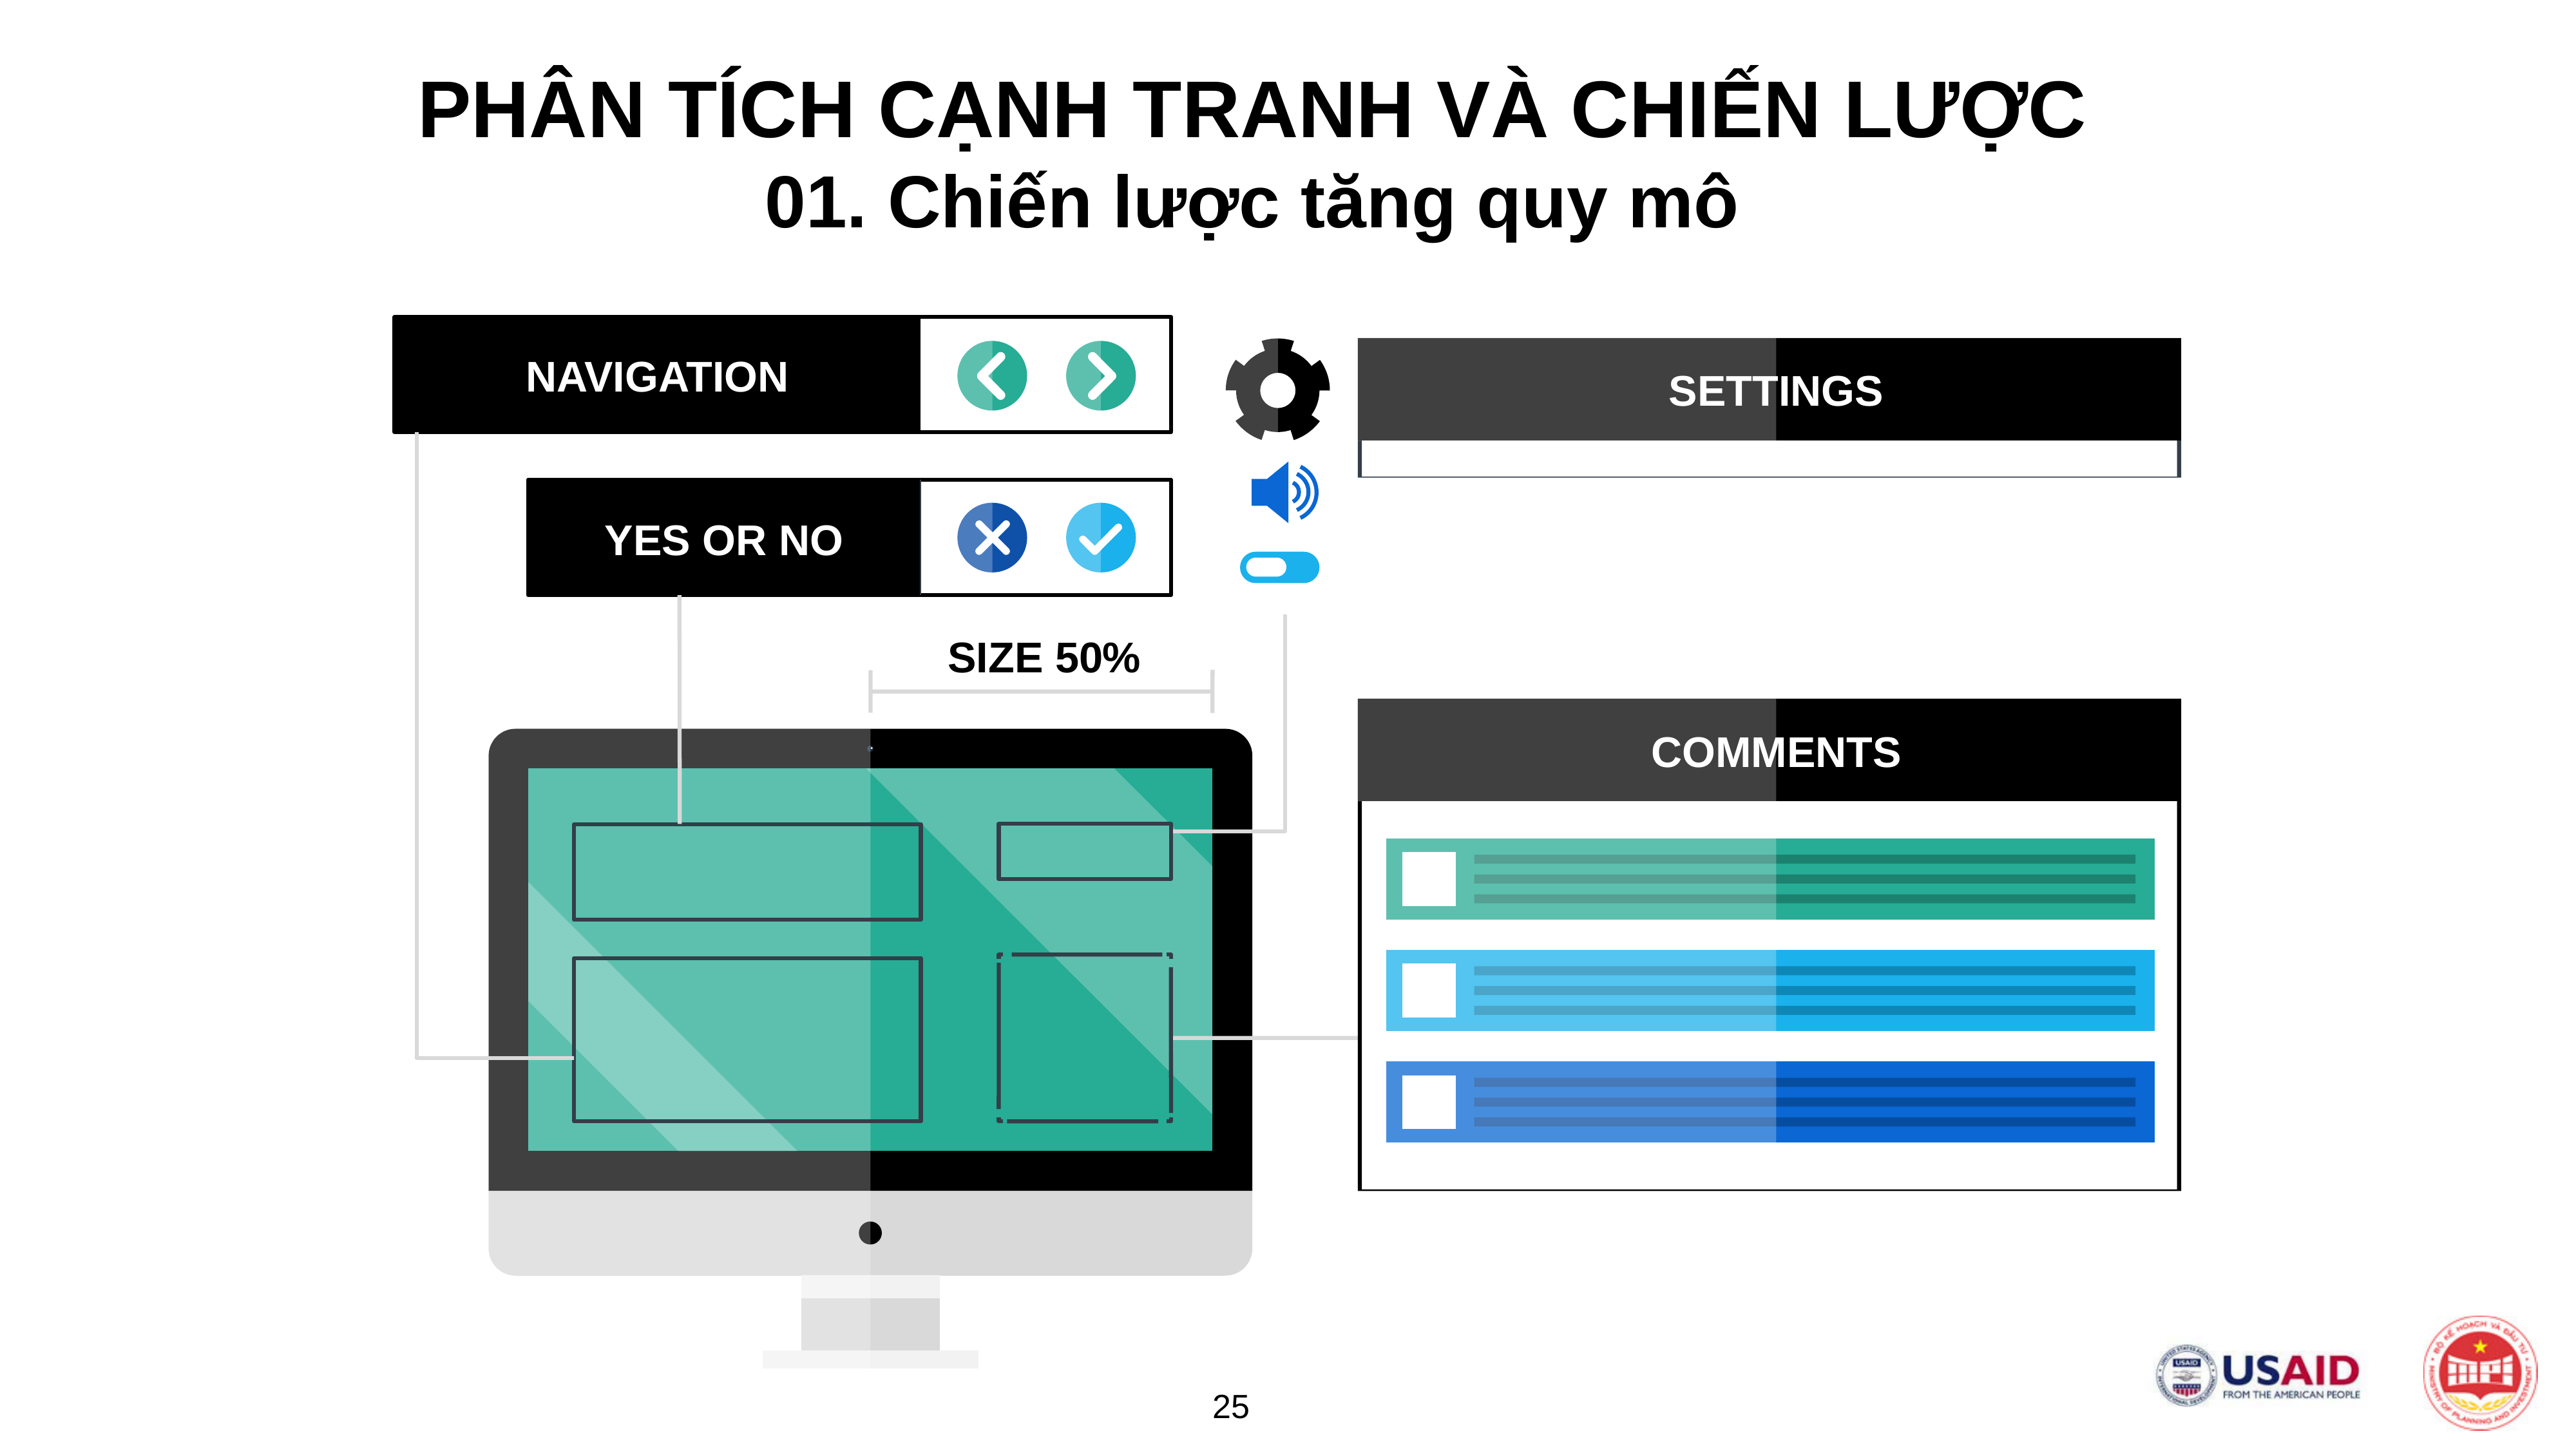

PHÂN TÍCH CẠNH TRANH VÀ CHIẾN LƯỢC
01. Chiến lược tăng quy mô

NAVIGATION

SETTINGS

YES OR NO

SIZE 50%

COMMENTS